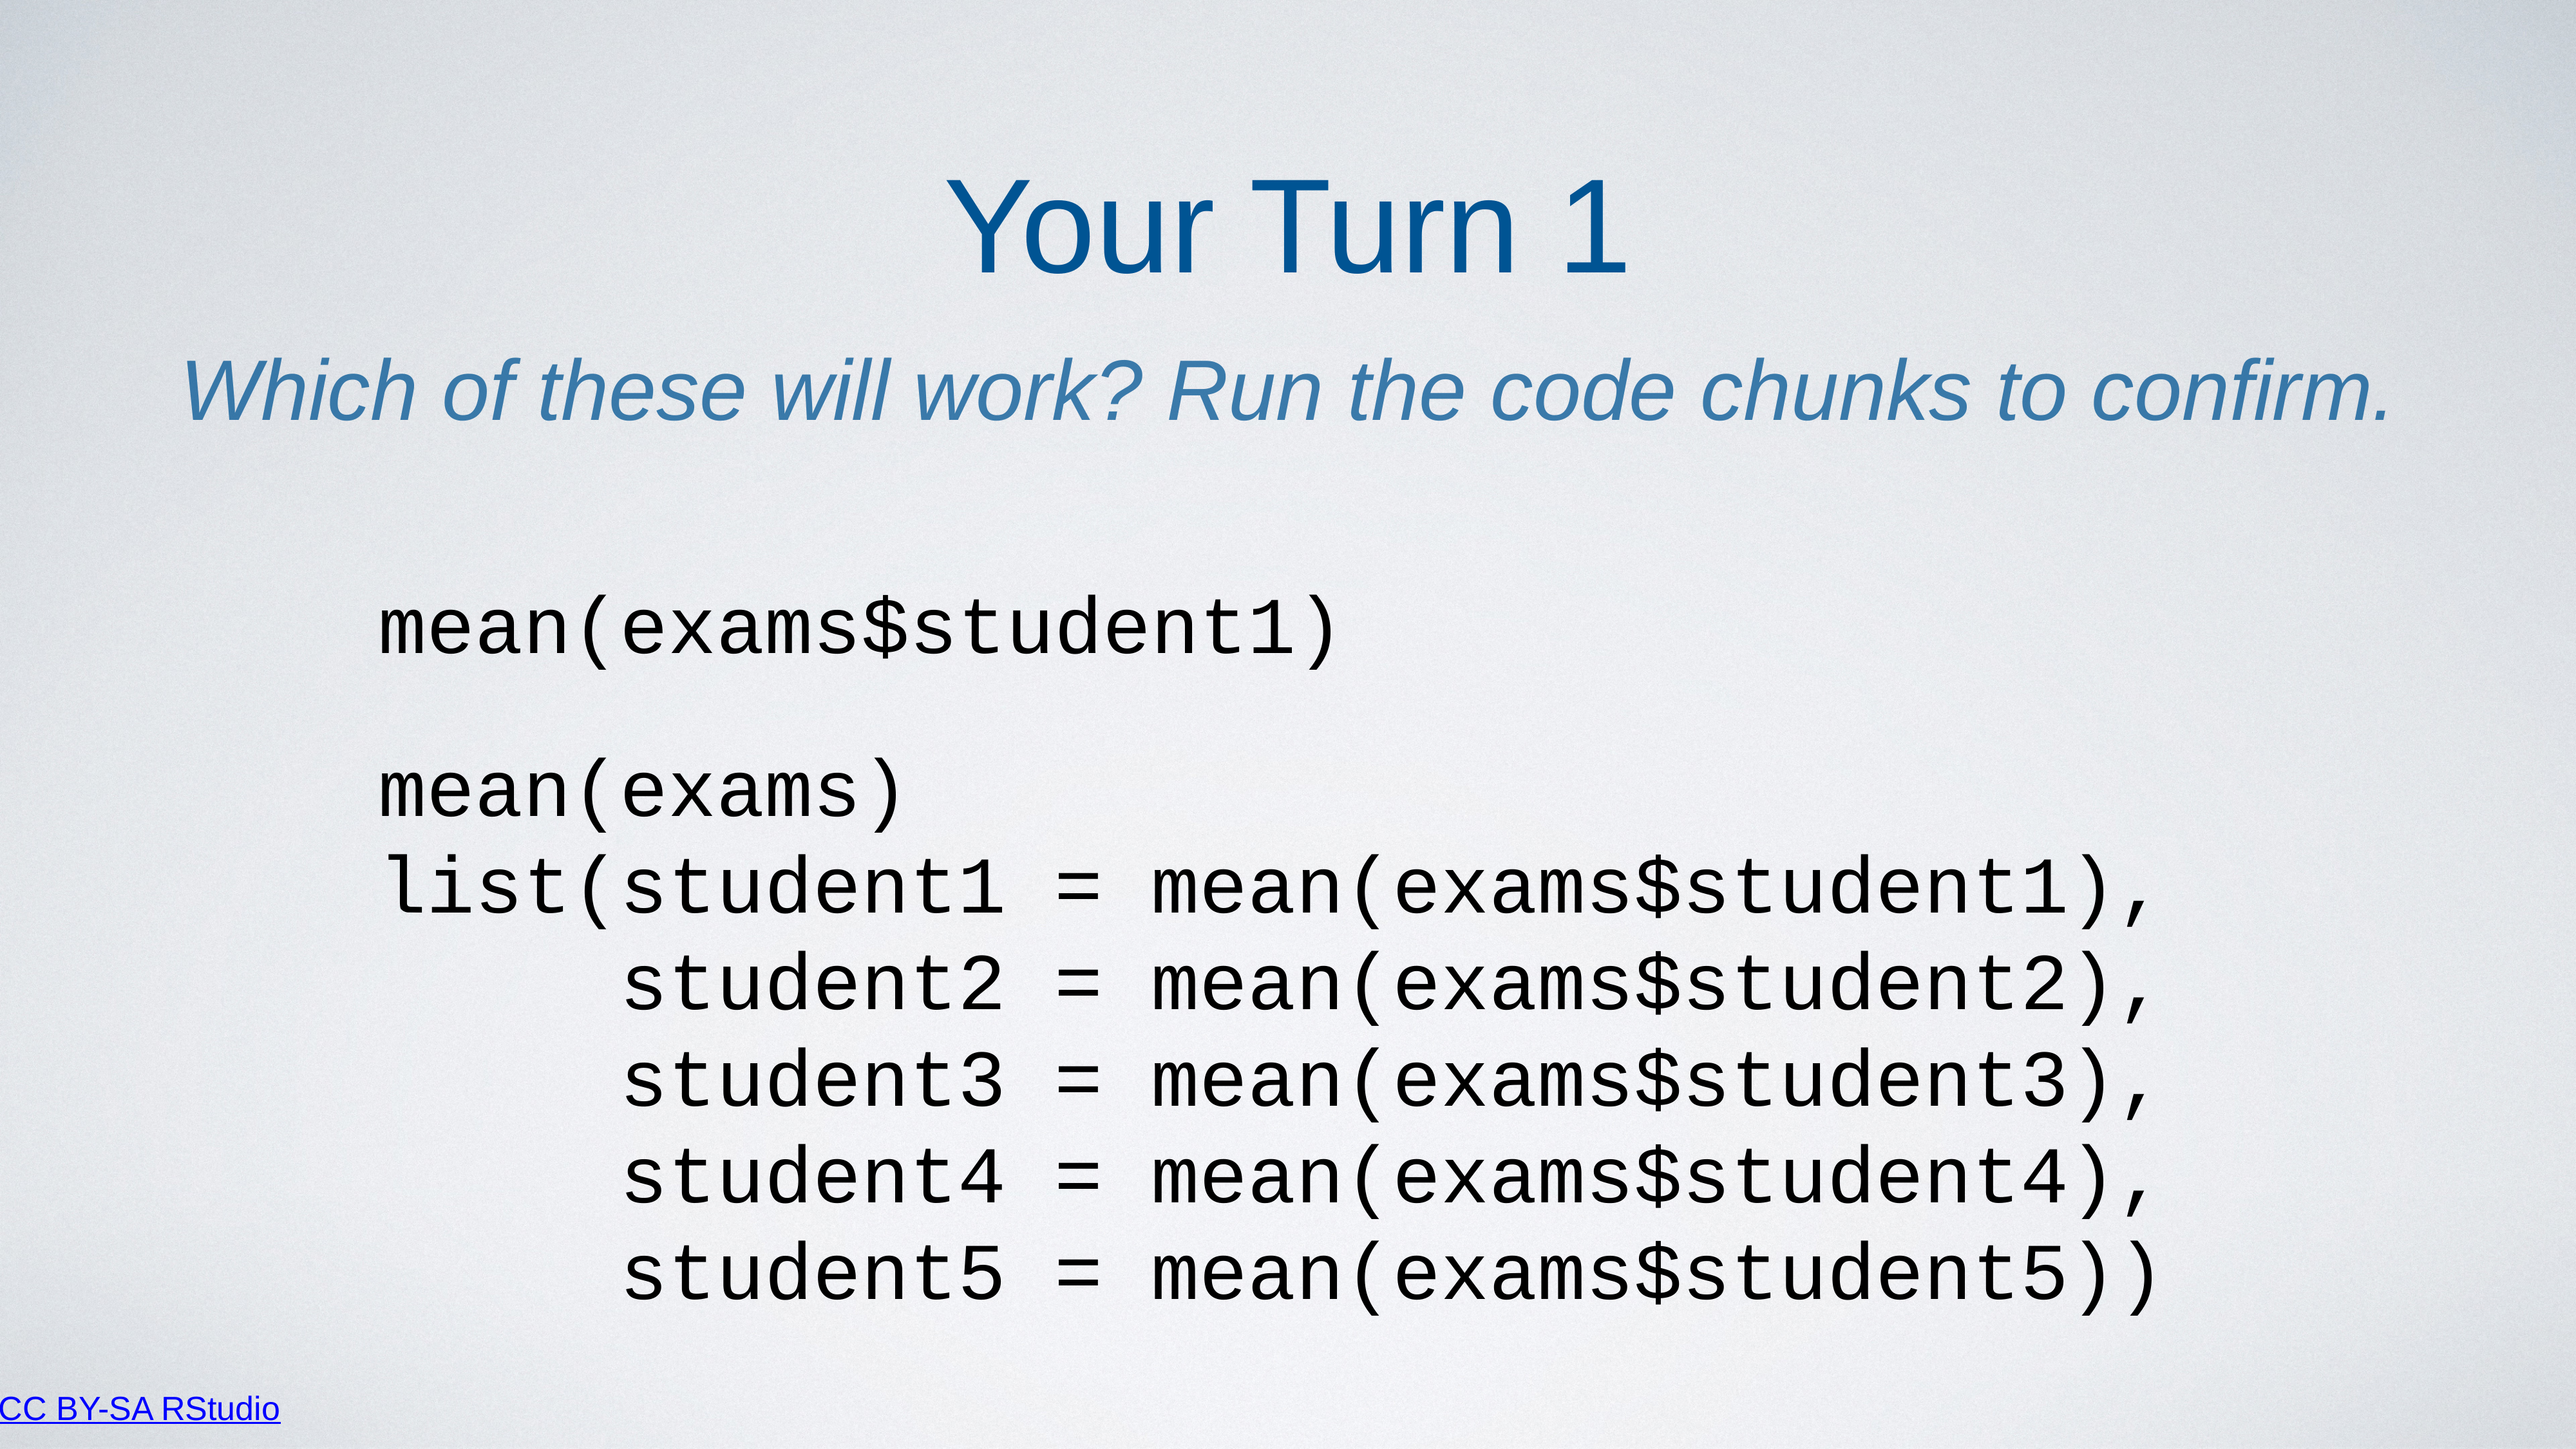

Your Turn 1
Which of these will work? Run the code chunks to confirm.
mean(exams$student1)
mean(exams)
list(student1 = mean(exams$student1),
     student2 = mean(exams$student2),
     student3 = mean(exams$student3),
     student4 = mean(exams$student4),
     student5 = mean(exams$student5))